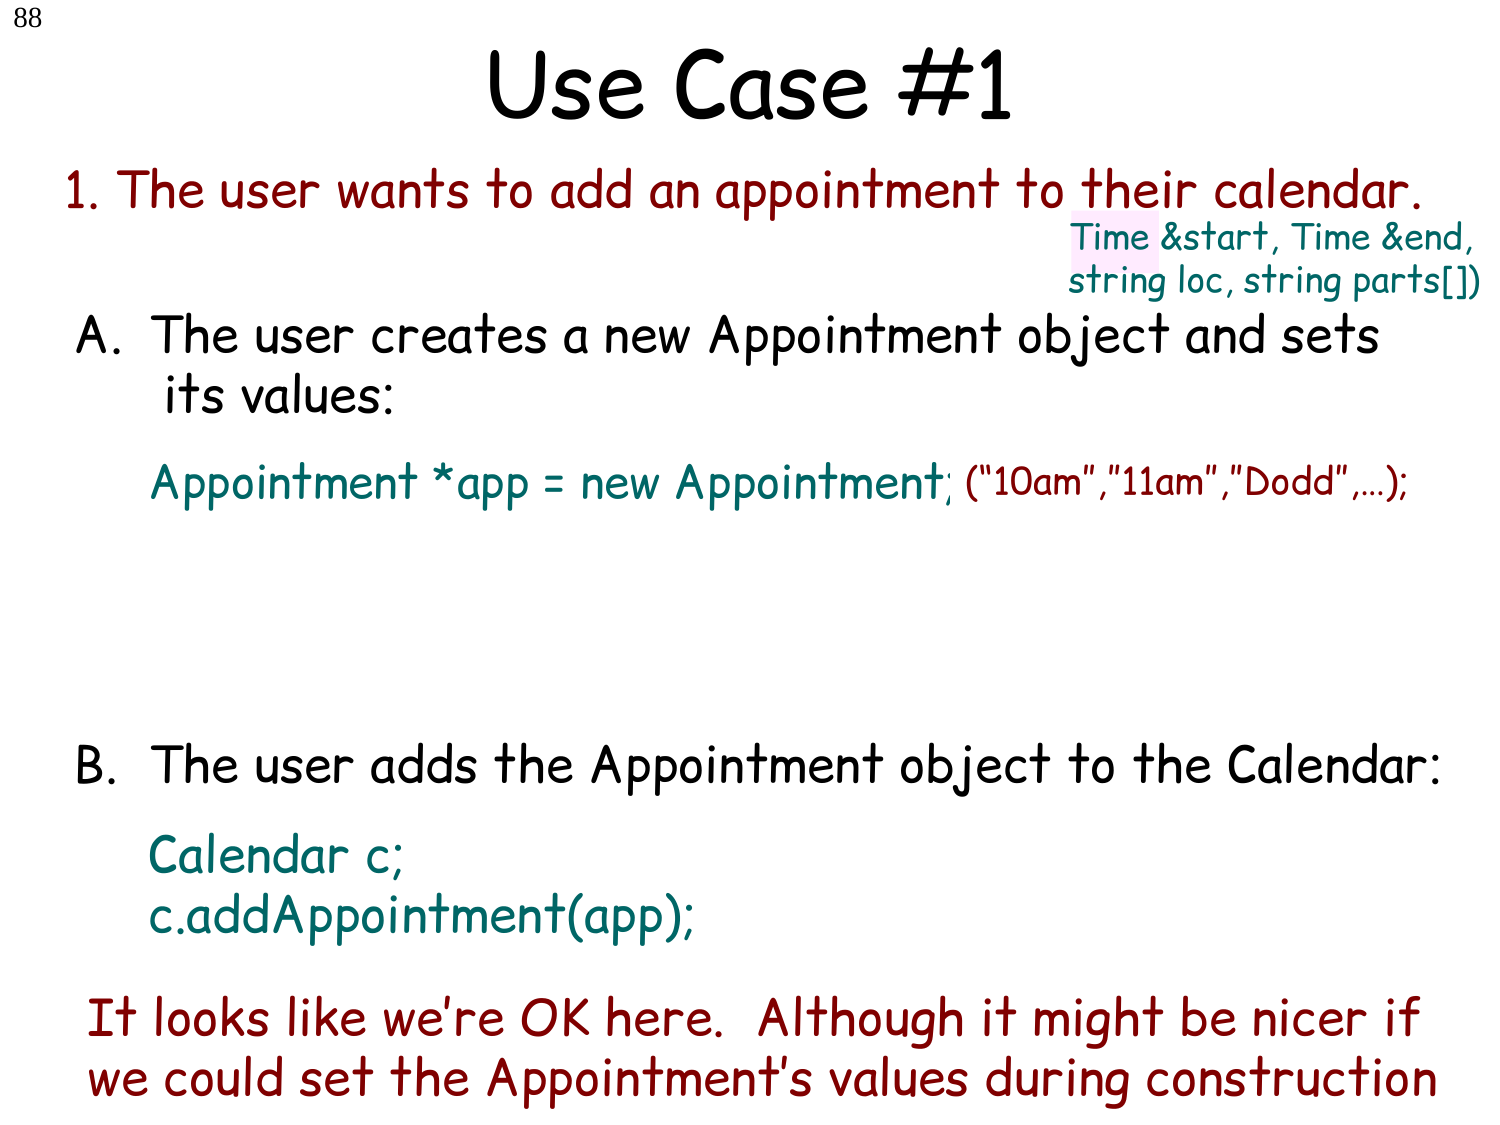

# Use Case #1
88
Appointment

Appointment()

~Appointment()
bool setStartTime(Time &st)
bool setEndTime(Time &st)
bool addParticipant(string &user)
bool setLocation(string &location)
private:
Time m_startTime;
Time m_endTime;
string m_participants[10];
string m_location;
1. The user wants to add an appointment to their calendar.
Time &start, Time &end,
string loc, string parts[])

The user creates a new Appointment object and sets
 its values:

Appointment *app = new Appointment;
app->setStartTime(“10am”);
app->setEndTime(“11am”);
…

The user adds the Appointment object to the Calendar:

	Calendar c;
	c.addAppointment(app);
(“10am”,”11am”,”Dodd”,…);

It looks like we’re OK here.  Although it might be nicer if we could set the Appointment’s values during construction